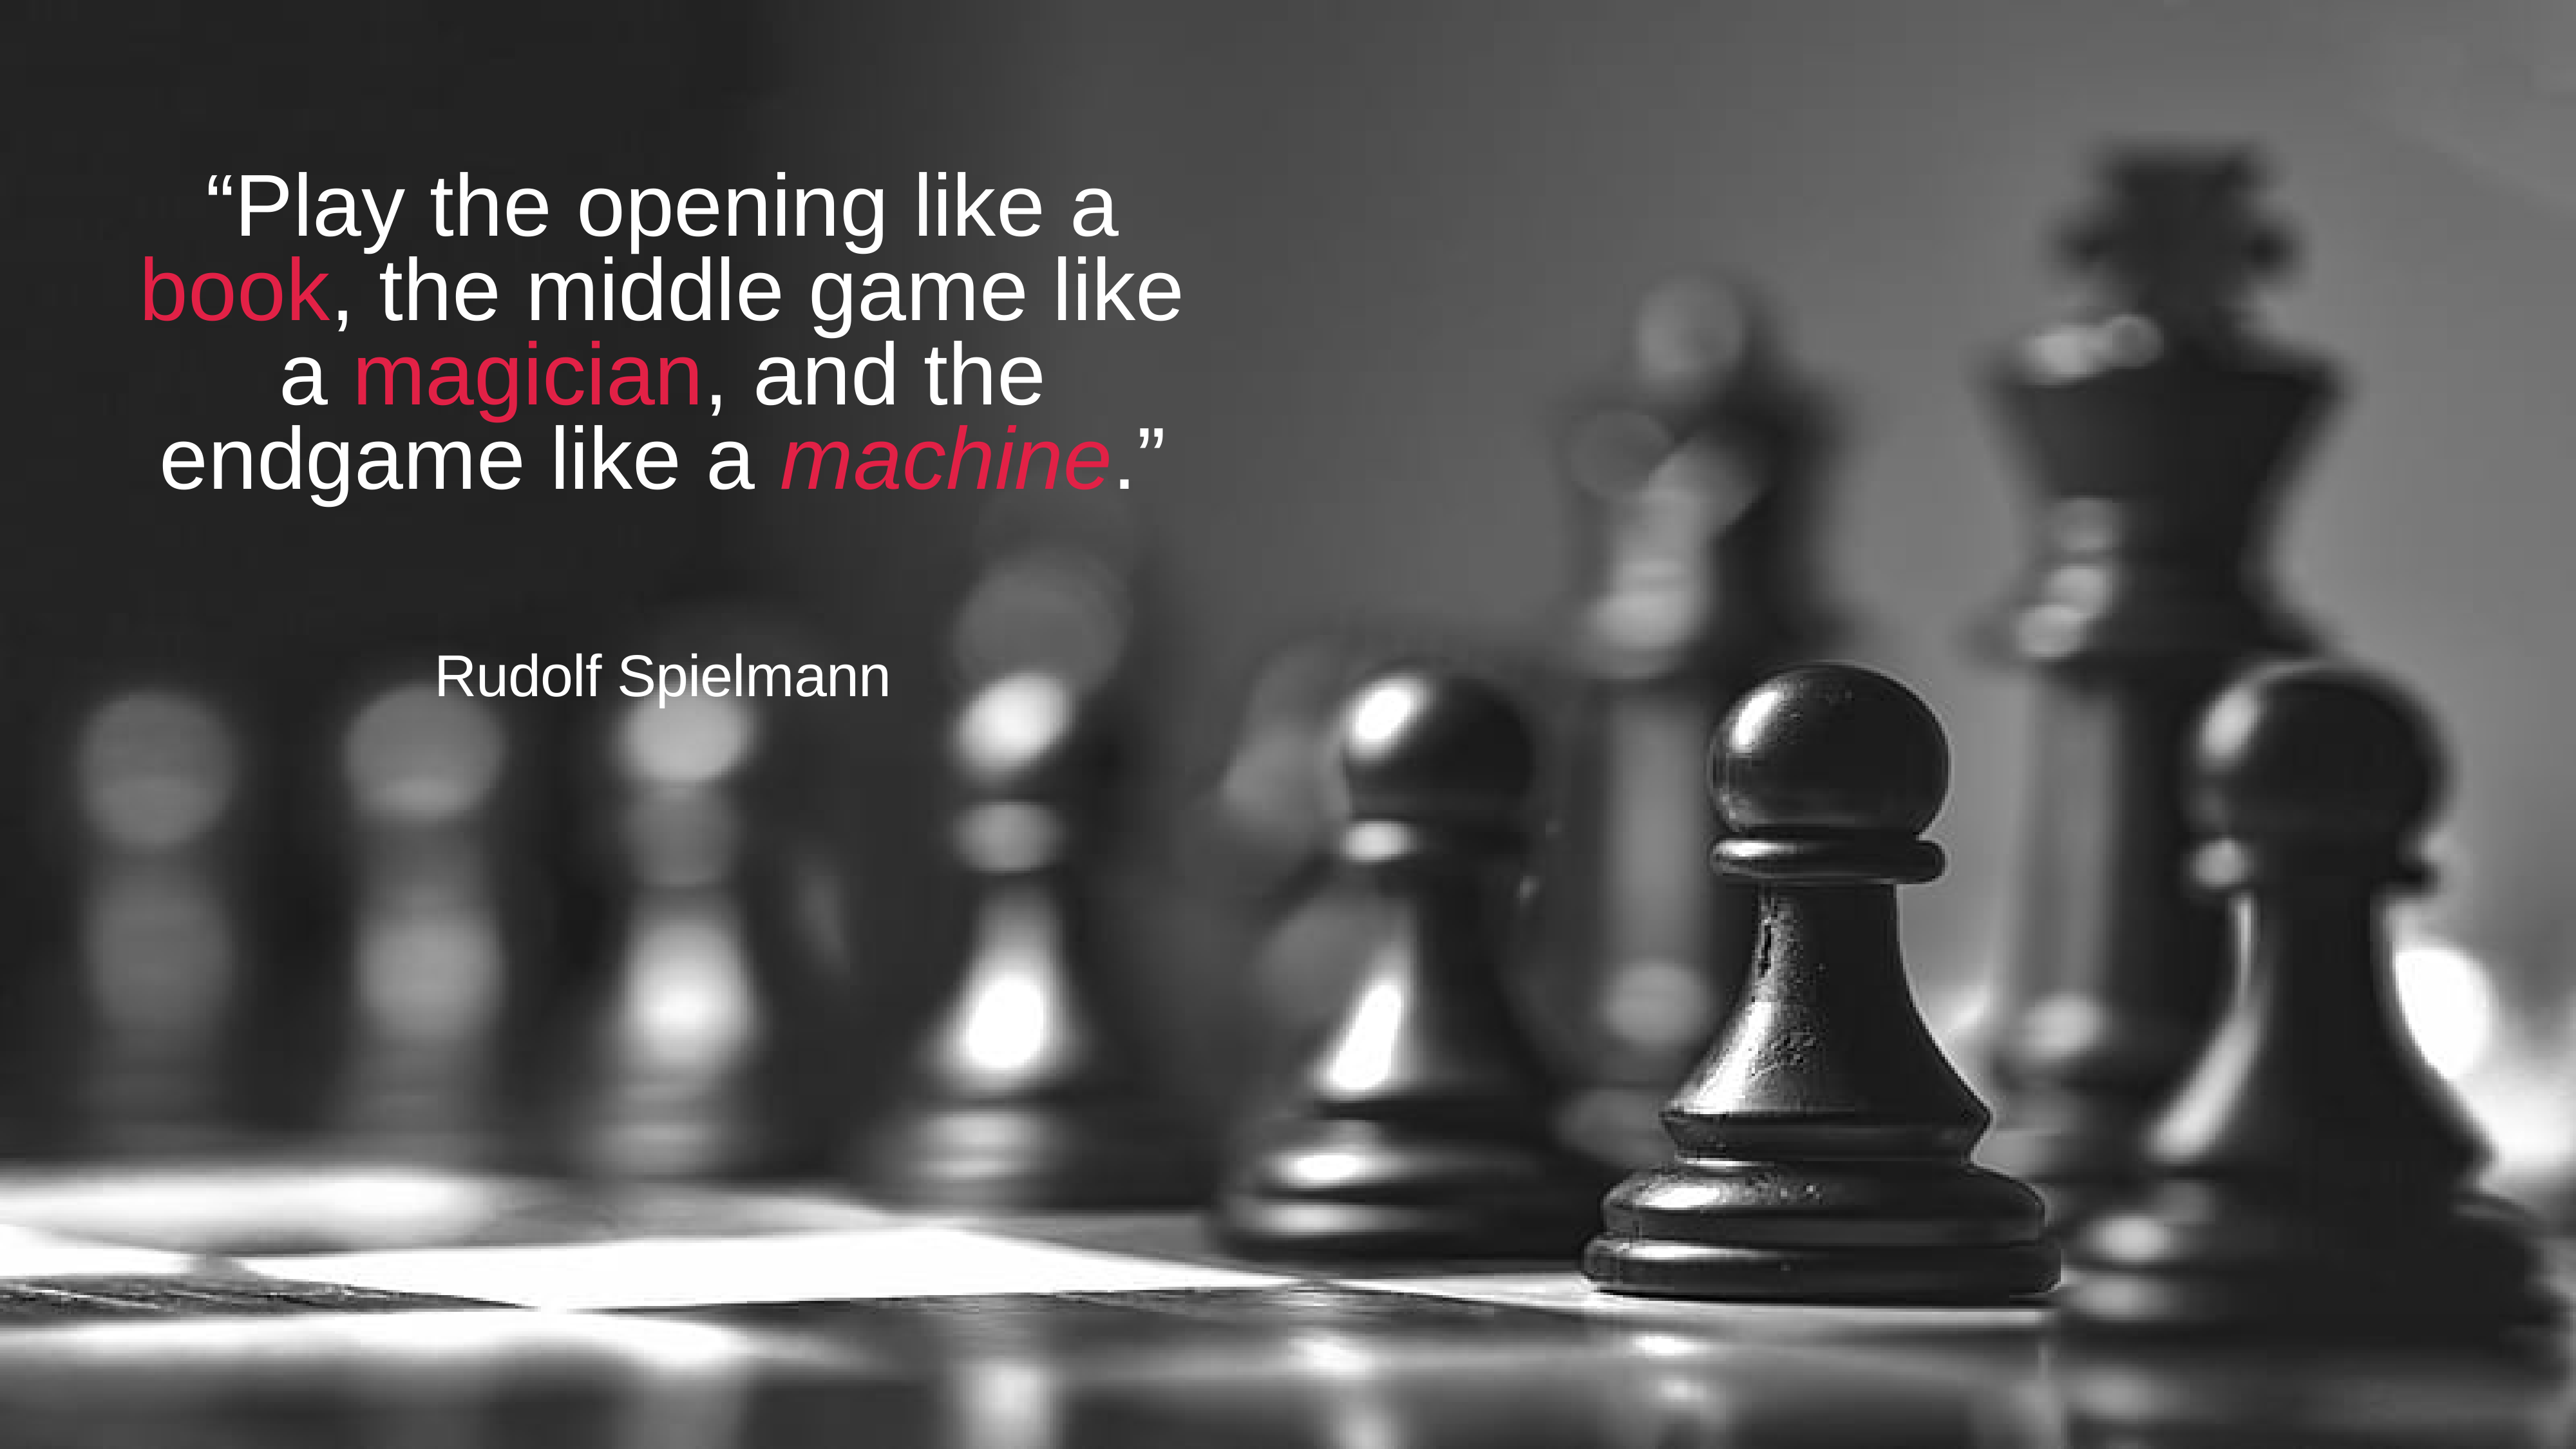

“Play the opening like a book, the middle game like a magician, and the endgame like a machine.”
Rudolf Spielmann